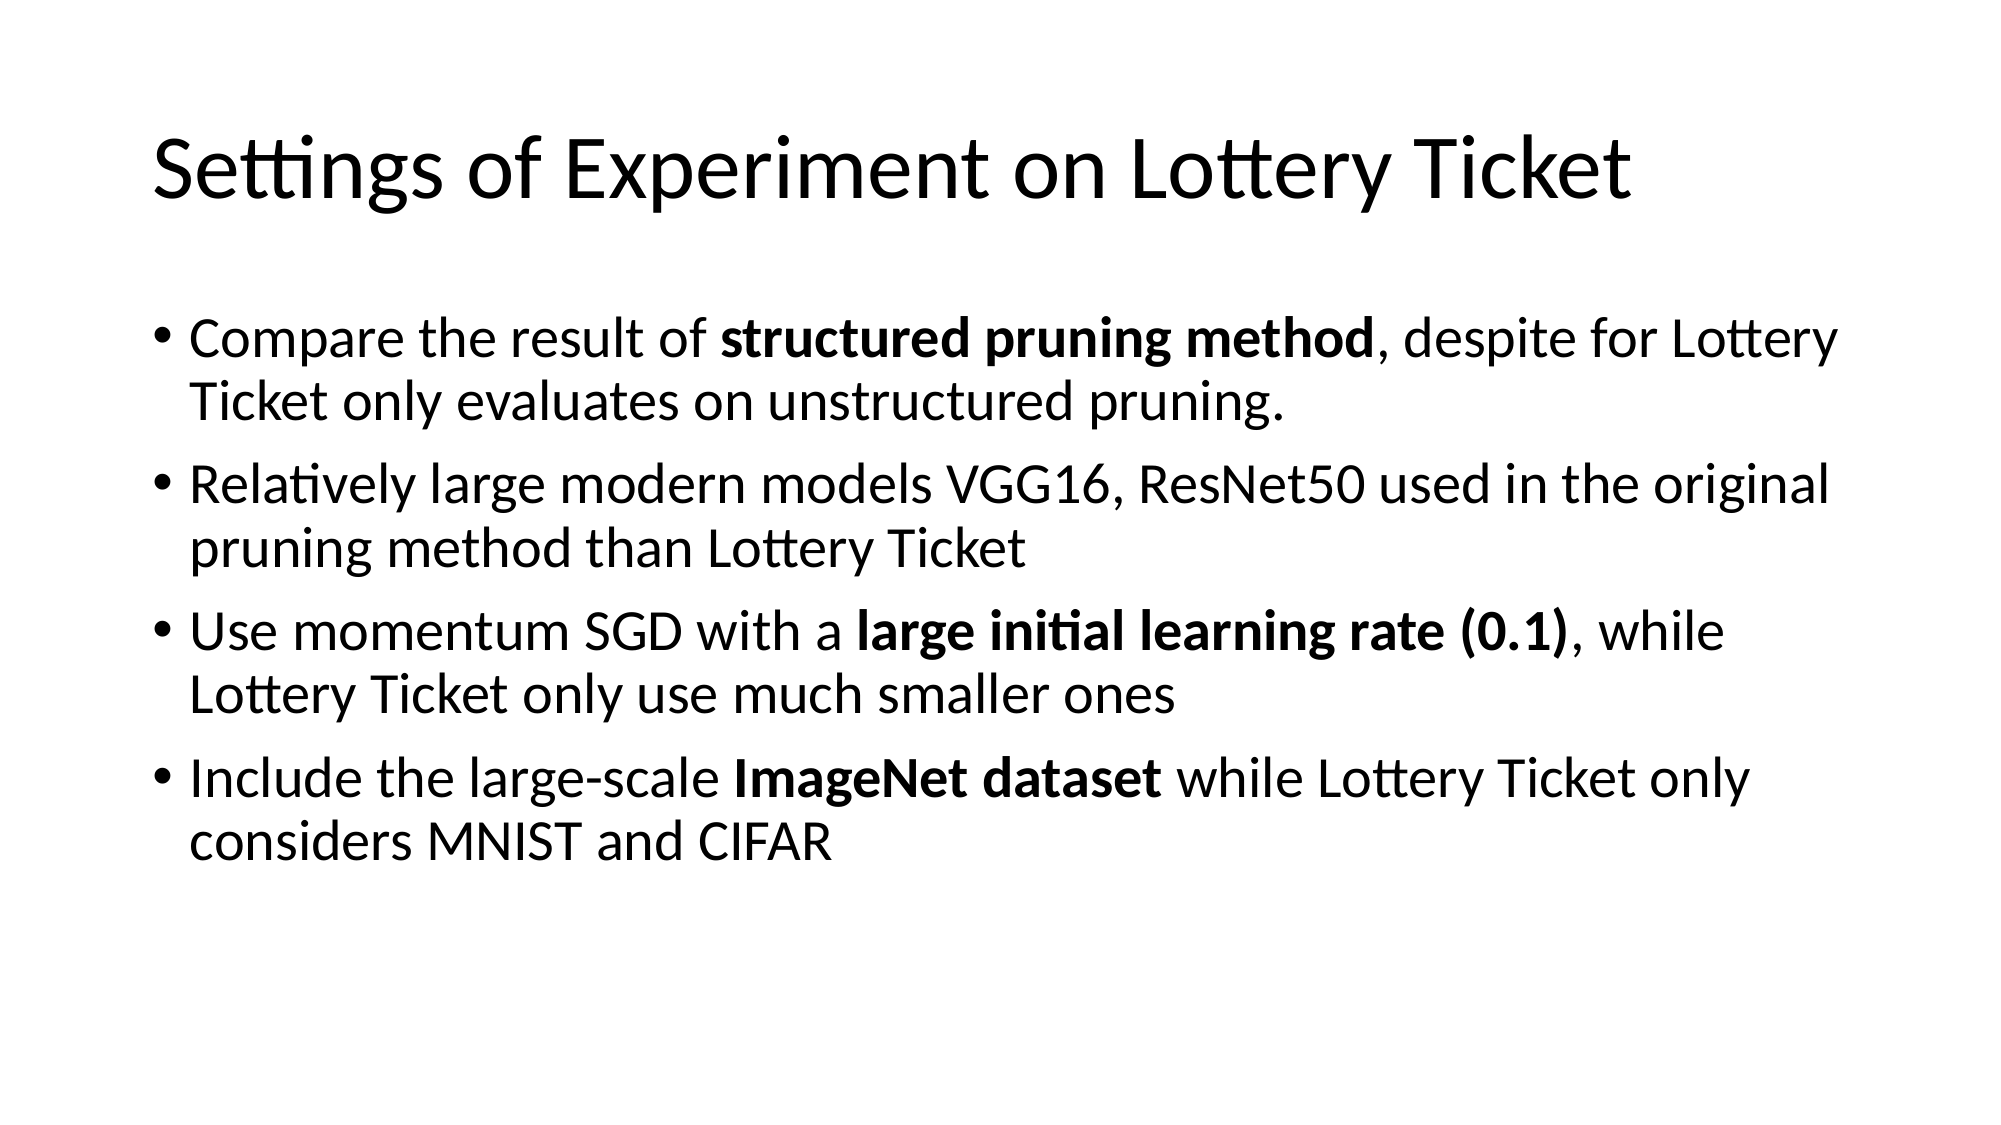

# Settings of Experiment on Lottery Ticket
Compare the result of structured pruning method, despite for Lottery Ticket only evaluates on unstructured pruning.
Relatively large modern models VGG16, ResNet50 used in the original pruning method than Lottery Ticket
Use momentum SGD with a large initial learning rate (0.1), while Lottery Ticket only use much smaller ones
Include the large-scale ImageNet dataset while Lottery Ticket only considers MNIST and CIFAR